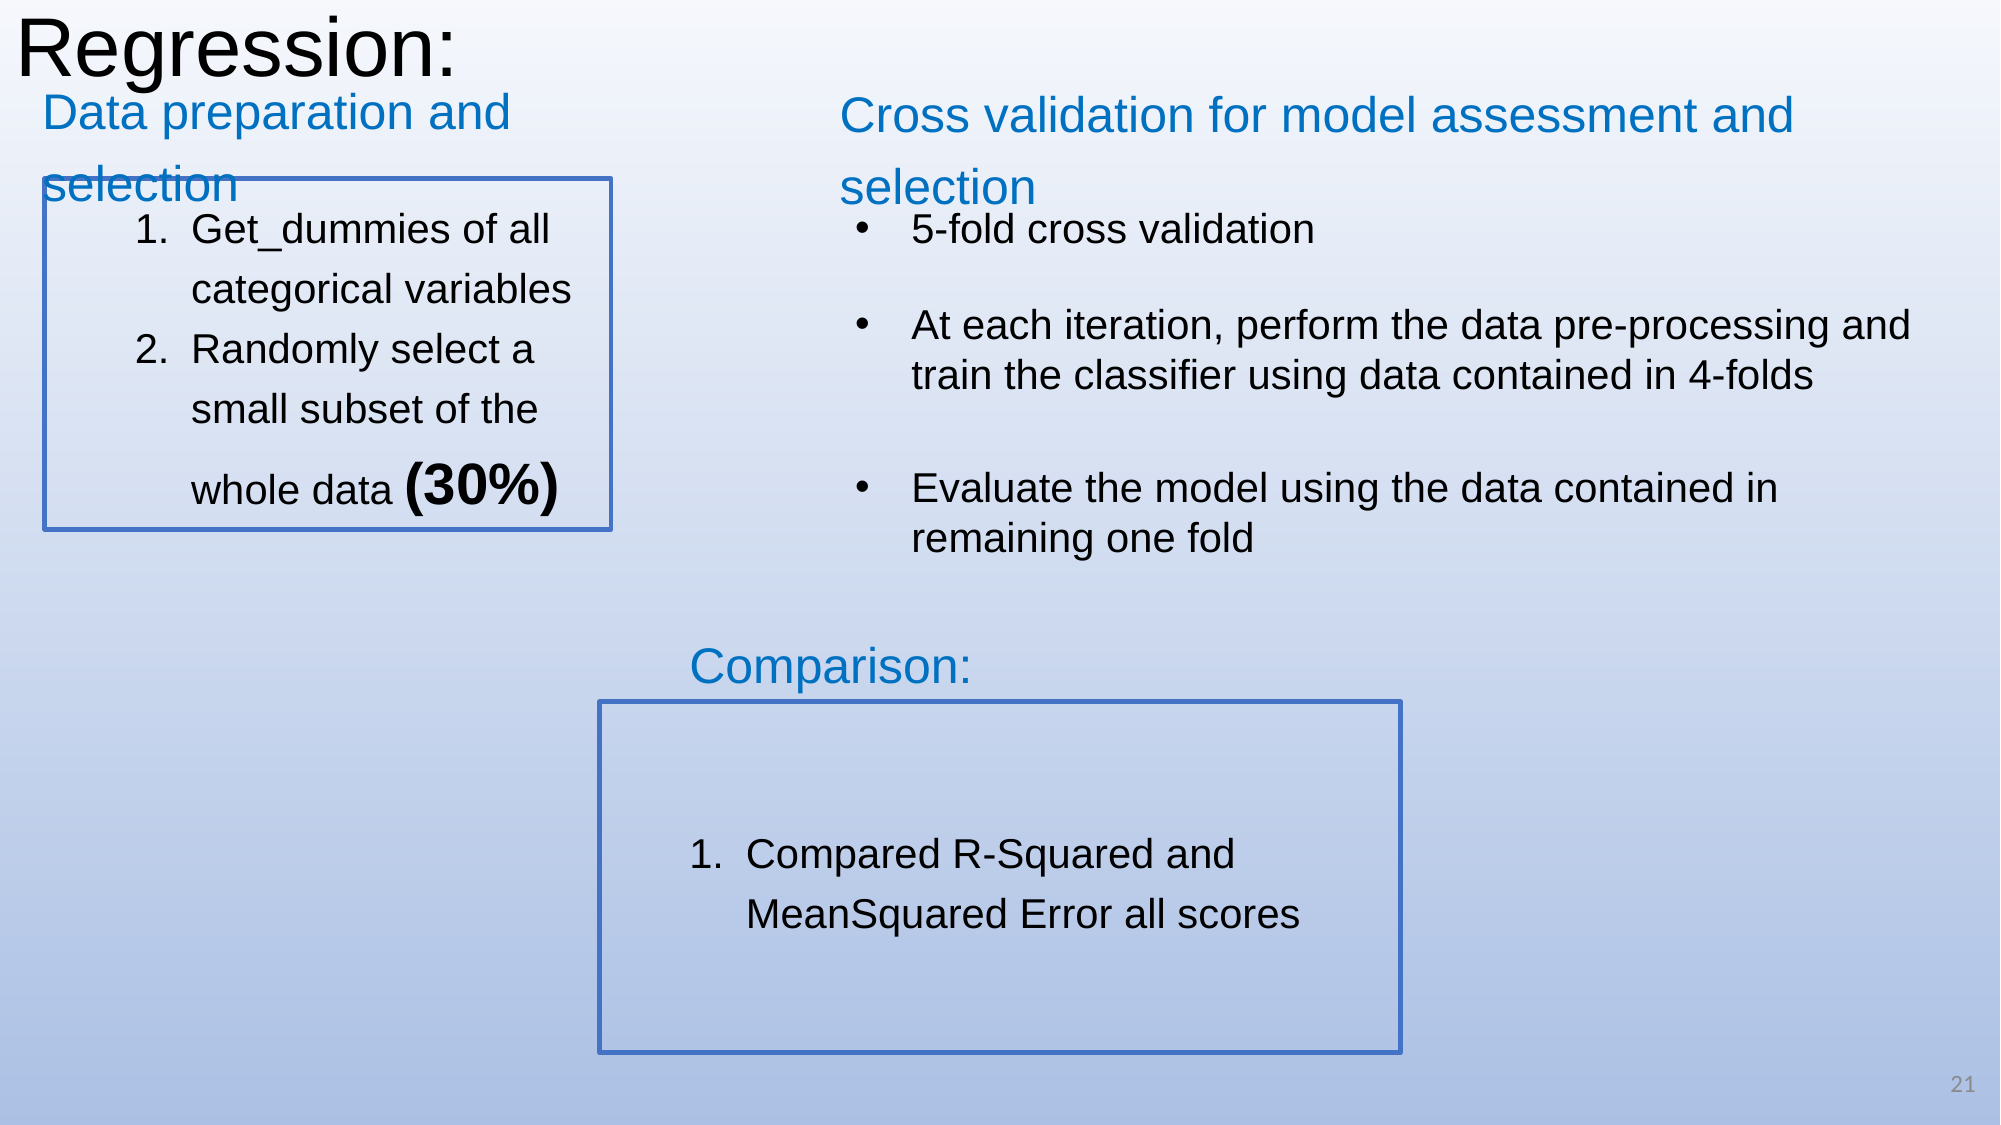

# Regression:
Data preparation and selection
Cross validation for model assessment and selection
Get_dummies of all categorical variables
Randomly select a small subset of the whole data (30%)
5-fold cross validation
At each iteration, perform the data pre-processing and train the classifier using data contained in 4-folds
Evaluate the model using the data contained in remaining one fold
Comparison:
Compared R-Squared and MeanSquared Error all scores
21